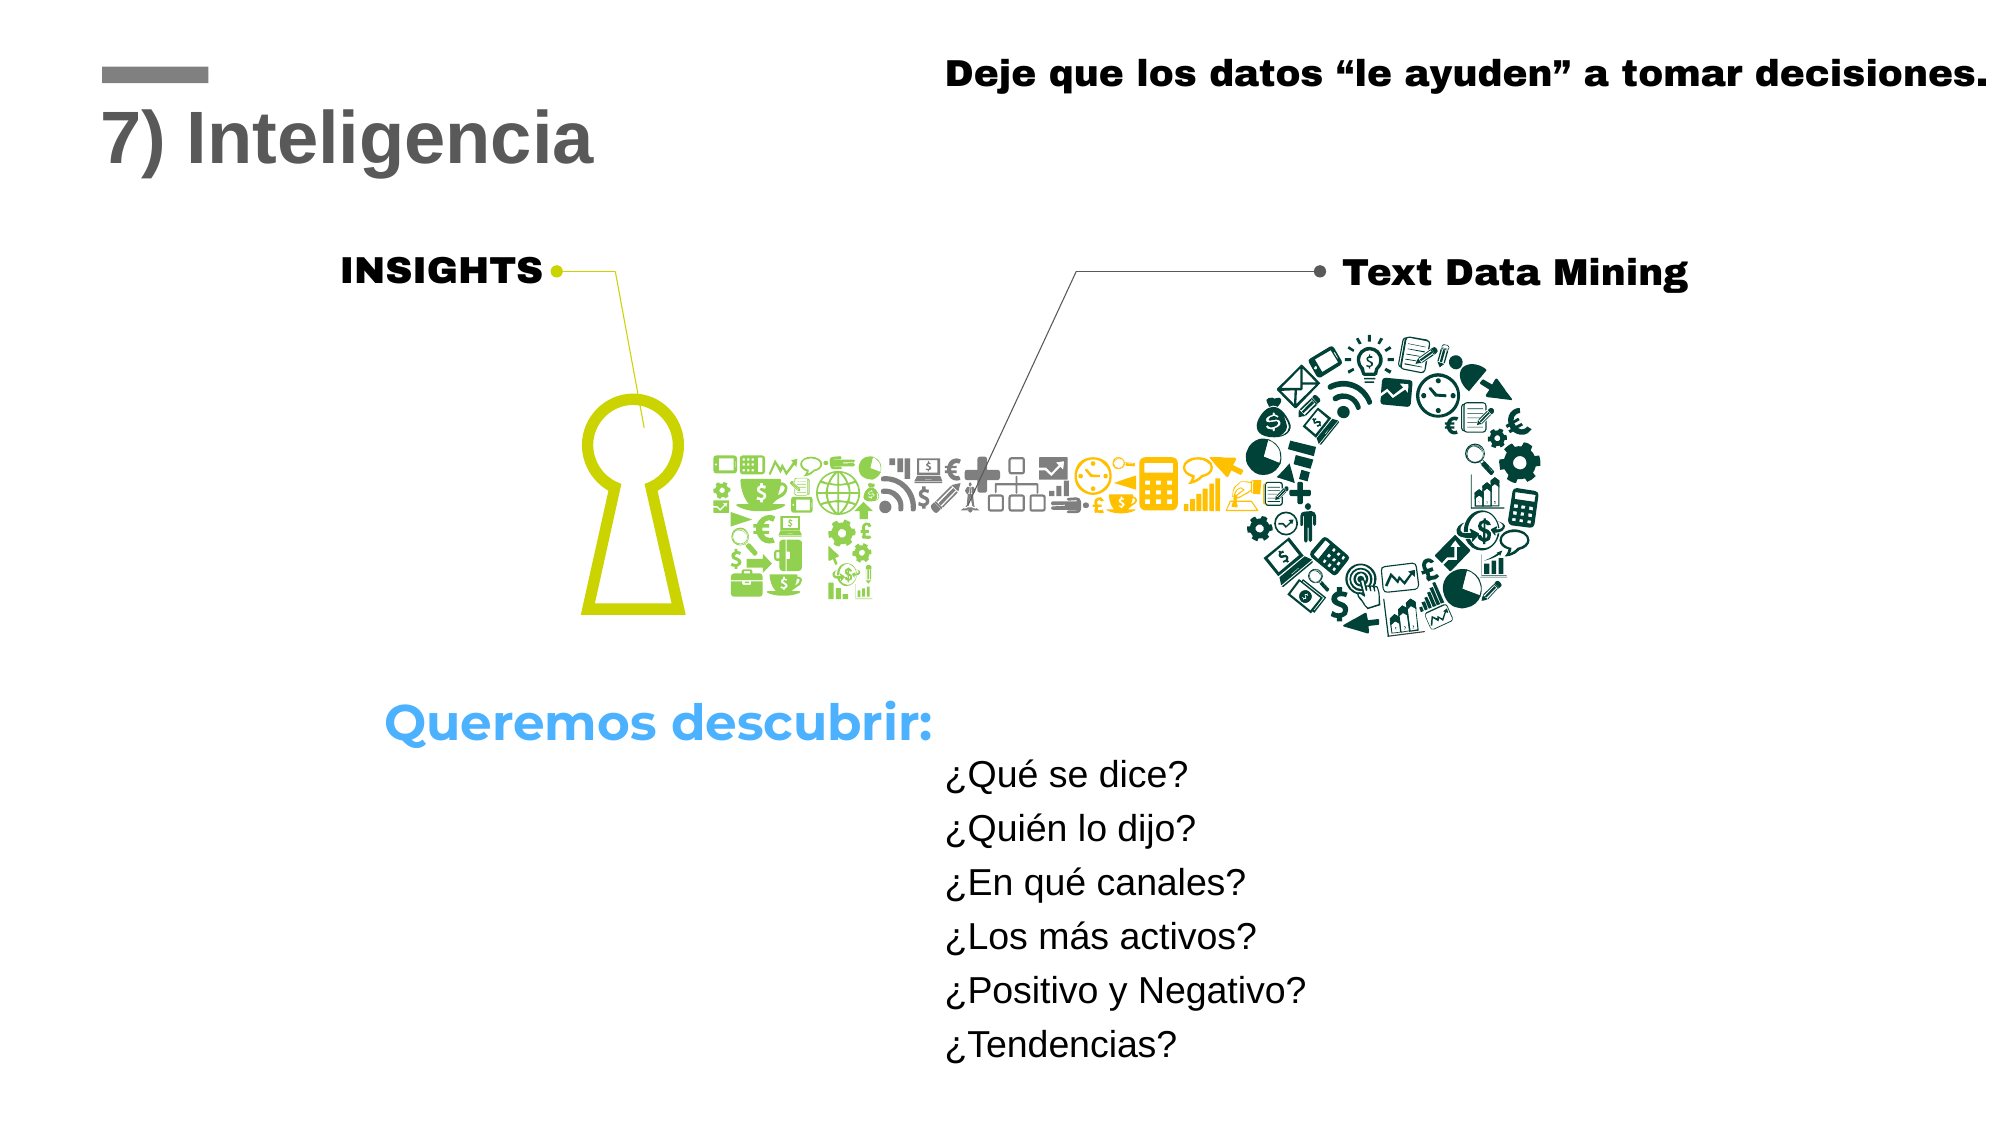

Deje que los datos “le ayuden” a tomar decisiones.
7) Inteligencia
INSIGHTS
Text Data Mining

Queremos descubrir:
¿Qué se dice?
¿Quién lo dijo?
¿En qué canales?
¿Los más activos?
¿Positivo y Negativo?
¿Tendencias?